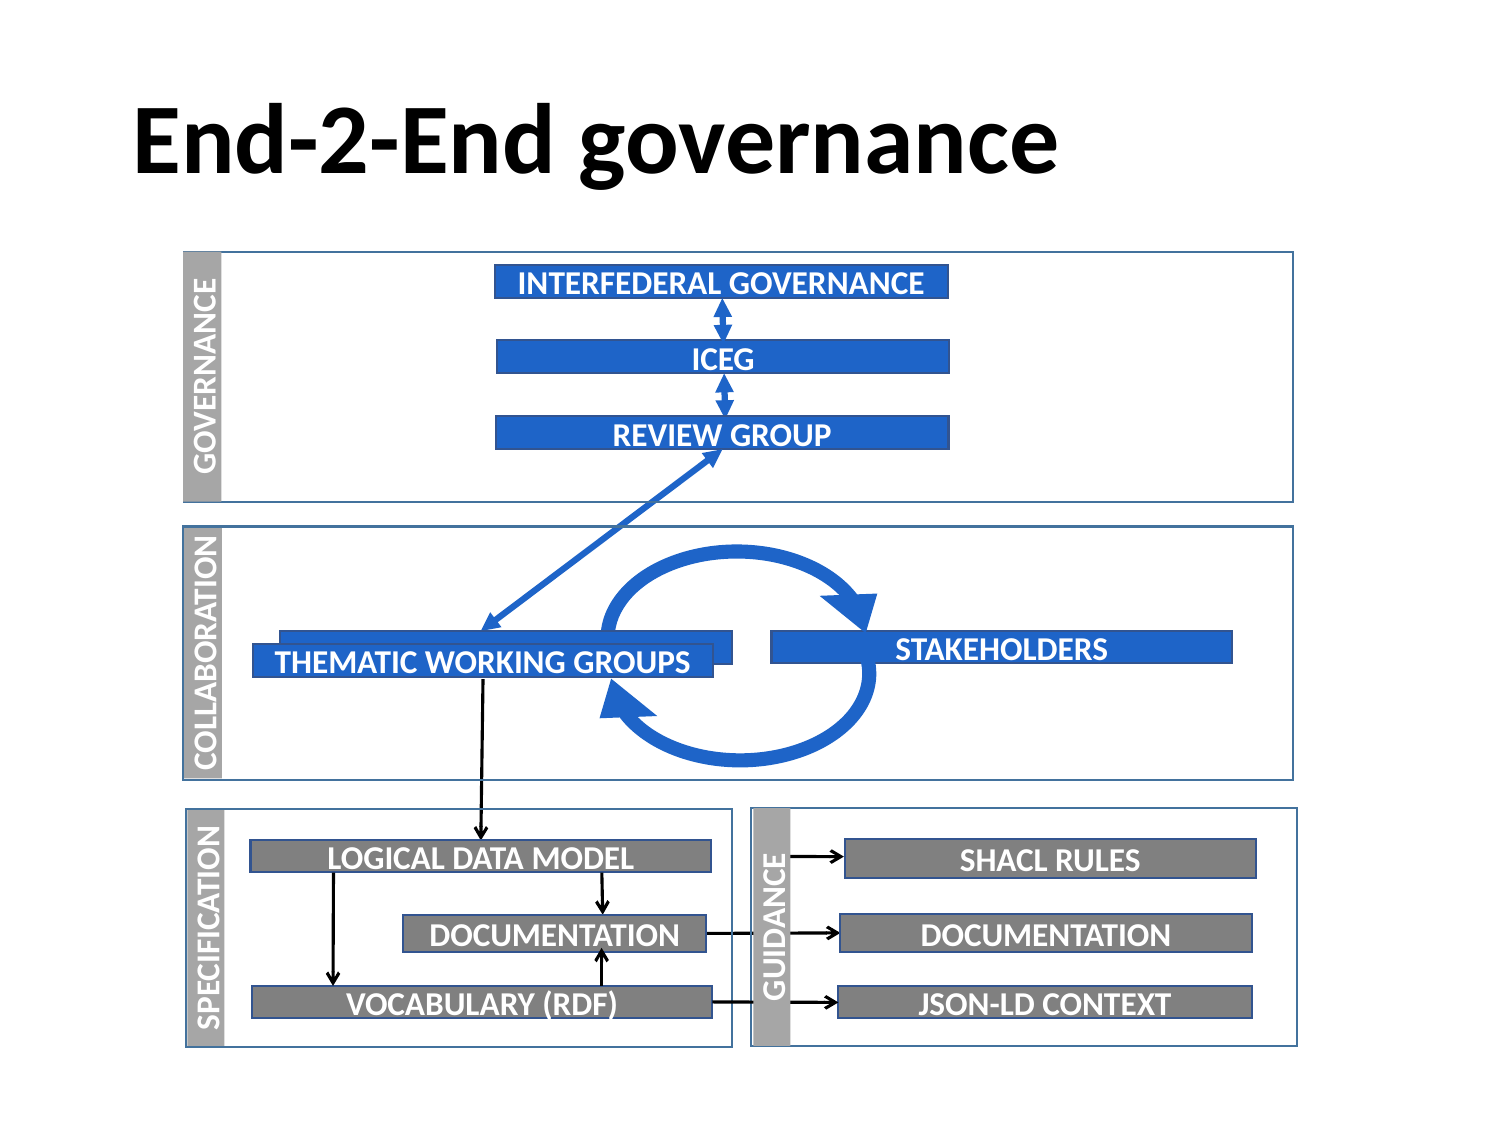

End-2-End governance

INTERFEDERAL GOVERNANCE
ICEG
GOVERNANCE
REVIEW GROUP

STAKEHOLDERS

COLLABORATION
THEMATIC WORKING GROUPS

SHACL RULES
LOGICAL DATA MODEL
GUIDANCE
SPECIFICATION
DOCUMENTATION
DOCUMENTATION
VOCABULARY (RDF)
JSON-LD CONTEXT